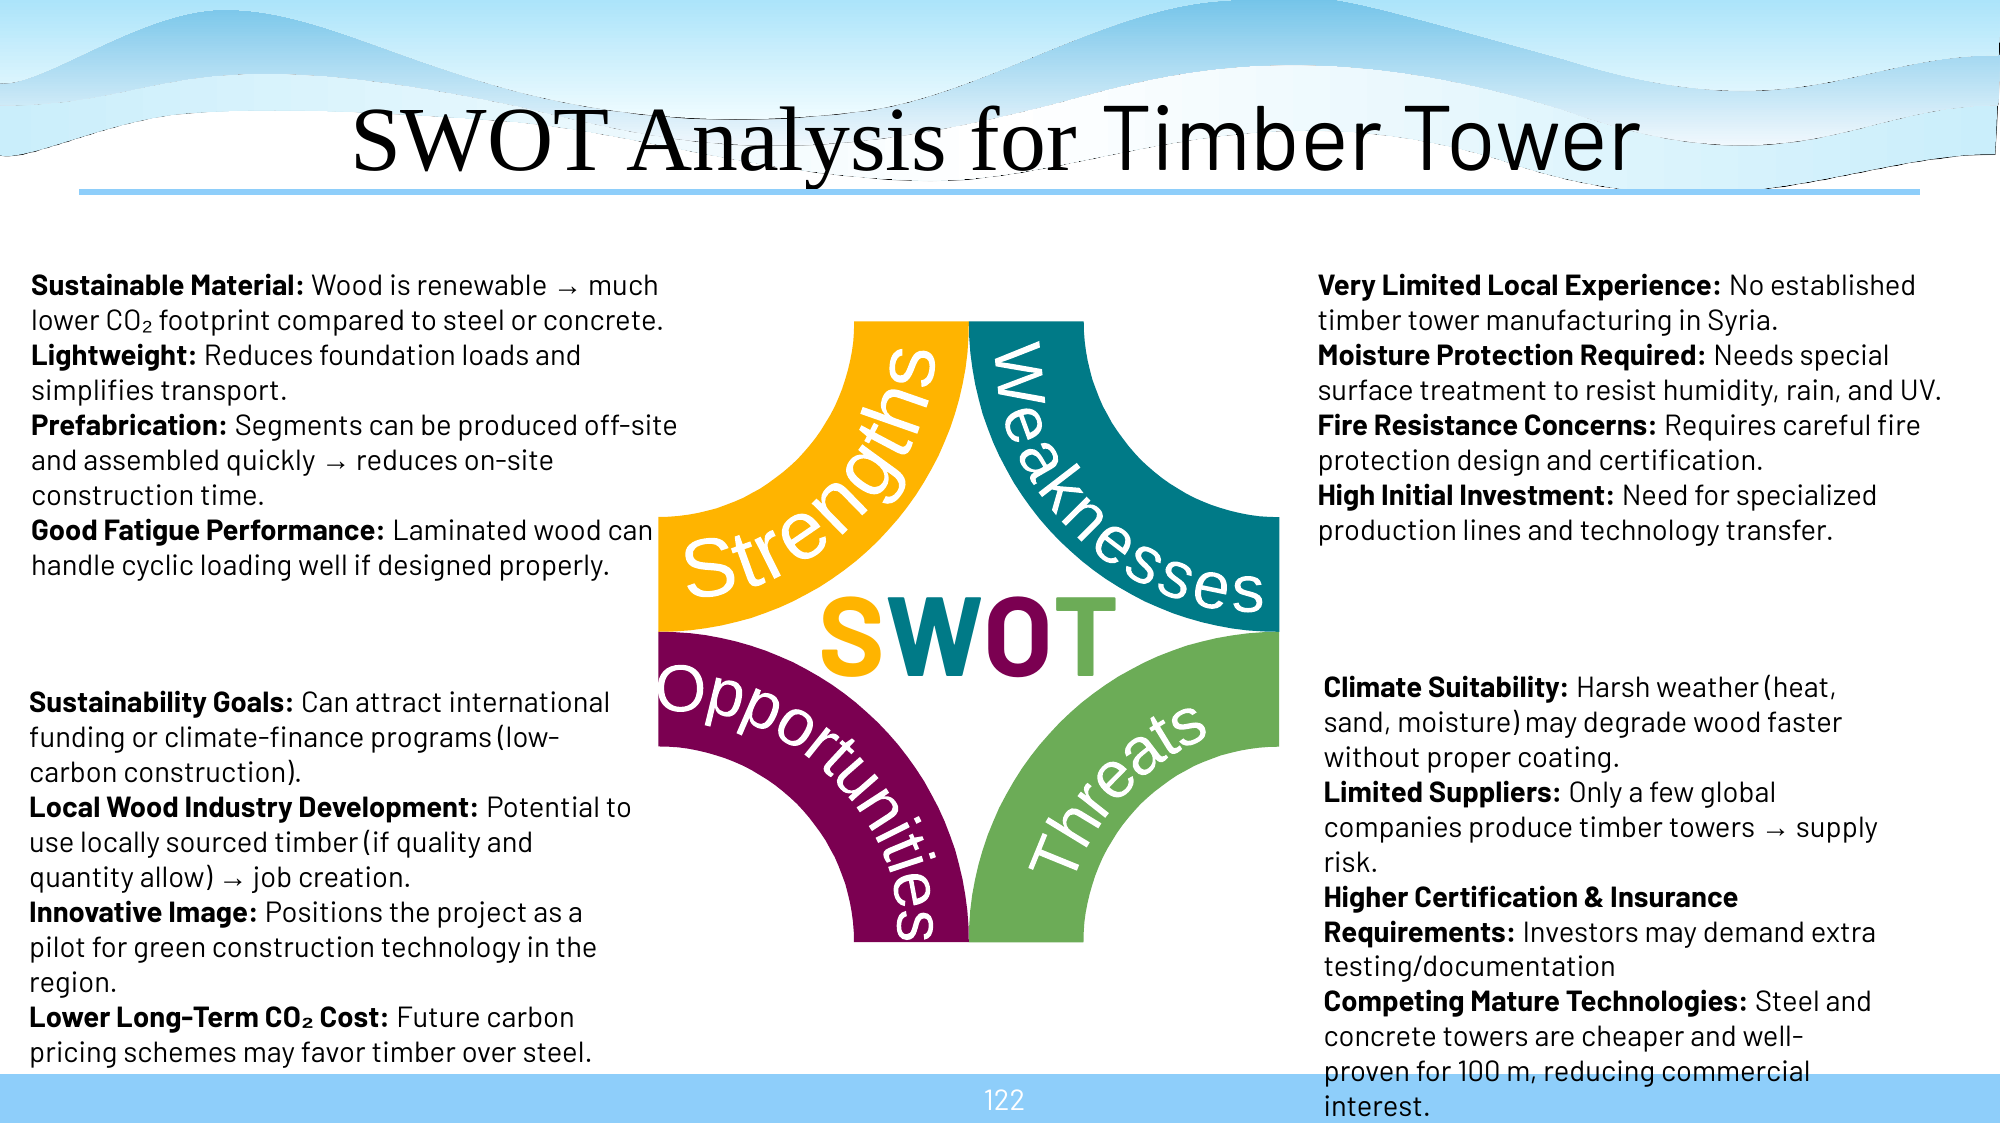

# SWOT Analysis for Timber Tower
Strengths
Weaknesses
Very Limited Local Experience: No established timber tower manufacturing in Syria.
Moisture Protection Required: Needs special surface treatment to resist humidity, rain, and UV.
Fire Resistance Concerns: Requires careful fire protection design and certification.
High Initial Investment: Need for specialized production lines and technology transfer.
Sustainable Material: Wood is renewable → much lower CO₂ footprint compared to steel or concrete.
Lightweight: Reduces foundation loads and simplifies transport.
Prefabrication: Segments can be produced off-site and assembled quickly → reduces on-site construction time.
Good Fatigue Performance: Laminated wood can handle cyclic loading well if designed properly.

SWOT

Climate Suitability: Harsh weather (heat, sand, moisture) may degrade wood faster without proper coating.
Limited Suppliers: Only a few global companies produce timber towers → supply risk.
Higher Certification & Insurance Requirements: Investors may demand extra testing/documentation
Competing Mature Technologies: Steel and concrete towers are cheaper and well-proven for 100 m, reducing commercial interest.

Sustainability Goals: Can attract international funding or climate-finance programs (low-carbon construction).
Local Wood Industry Development: Potential to use locally sourced timber (if quality and quantity allow) → job creation.
Innovative Image: Positions the project as a pilot for green construction technology in the region.
Lower Long-Term CO₂ Cost: Future carbon pricing schemes may favor timber over steel.
Opportunities
Threats
|  |
| --- |
122